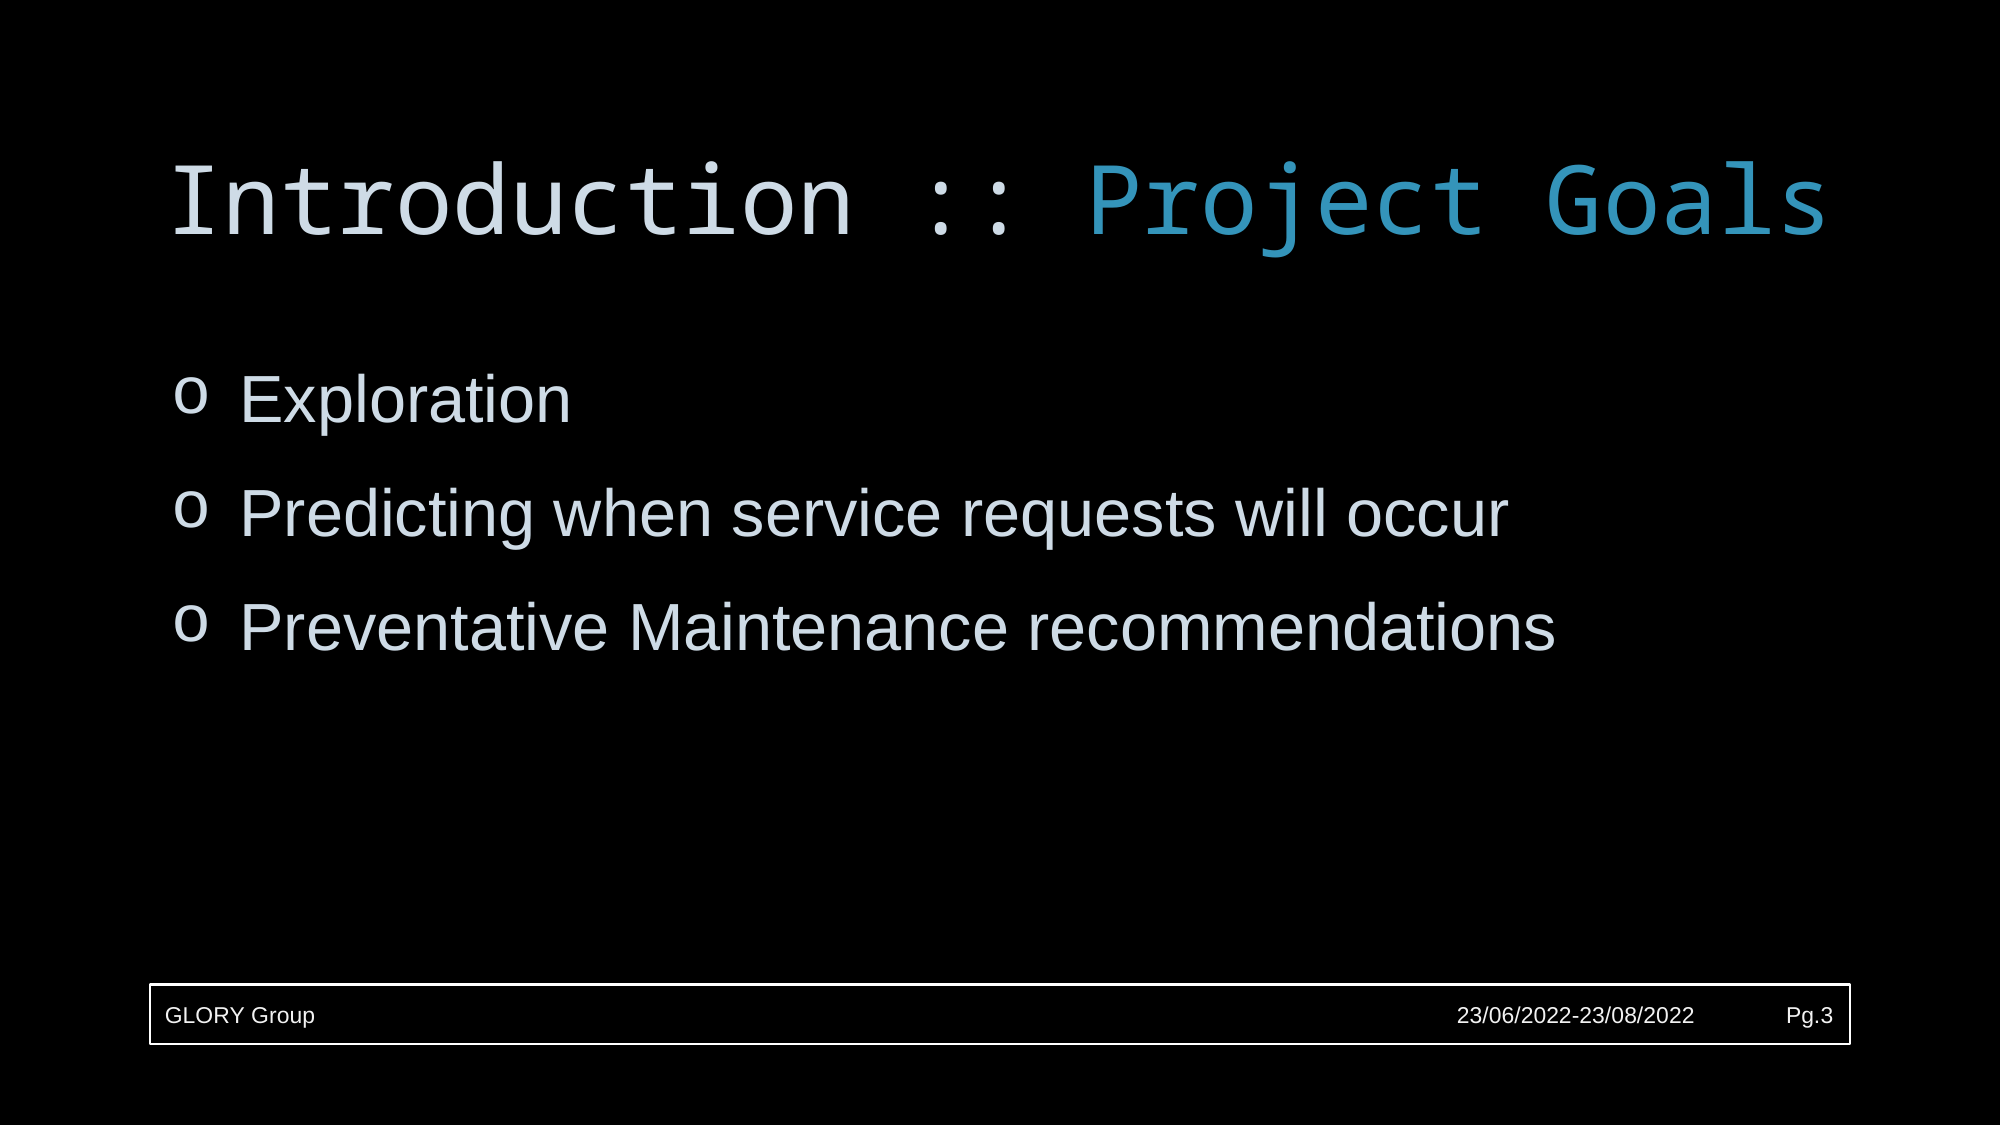

# Introduction :: Project Goals
 Exploration
 Predicting when service requests will occur
 Preventative Maintenance recommendations
GLORY Group
23/06/2022-23/08/2022
Pg.3